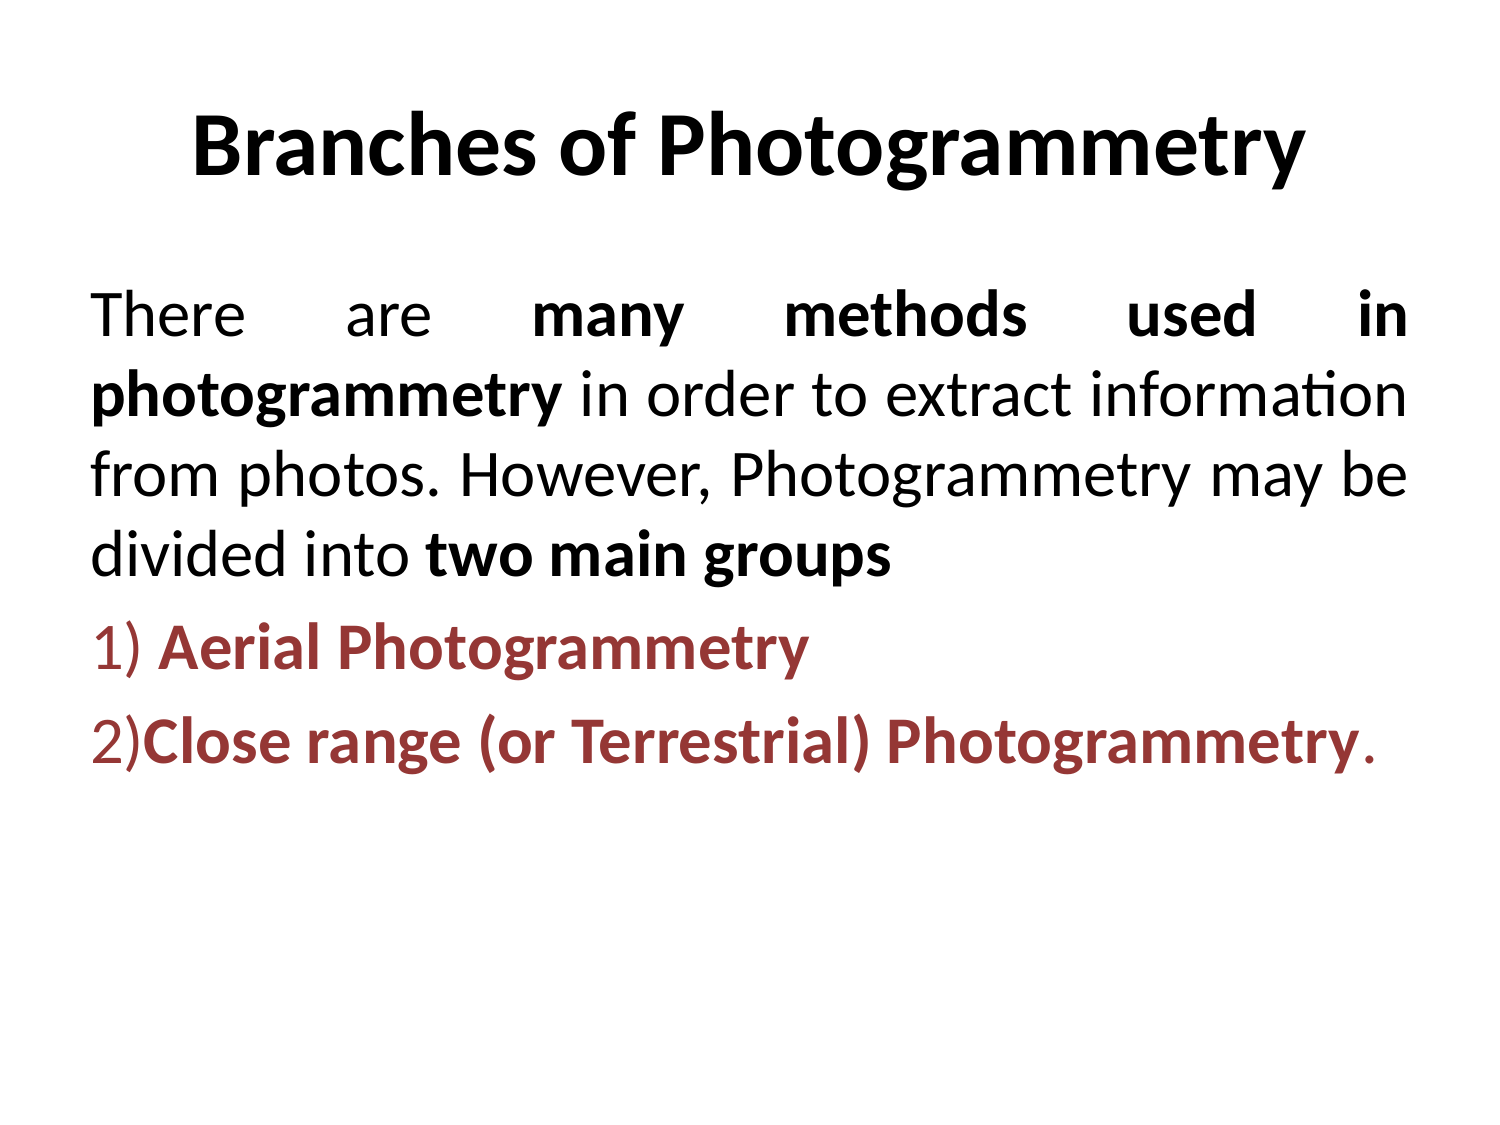

# Branches of Photogrammetry
There are many methods used in photogrammetry in order to extract information from photos. However, Photogrammetry may be divided into two main groups
1) Aerial Photogrammetry
2)Close range (or Terrestrial) Photogrammetry.